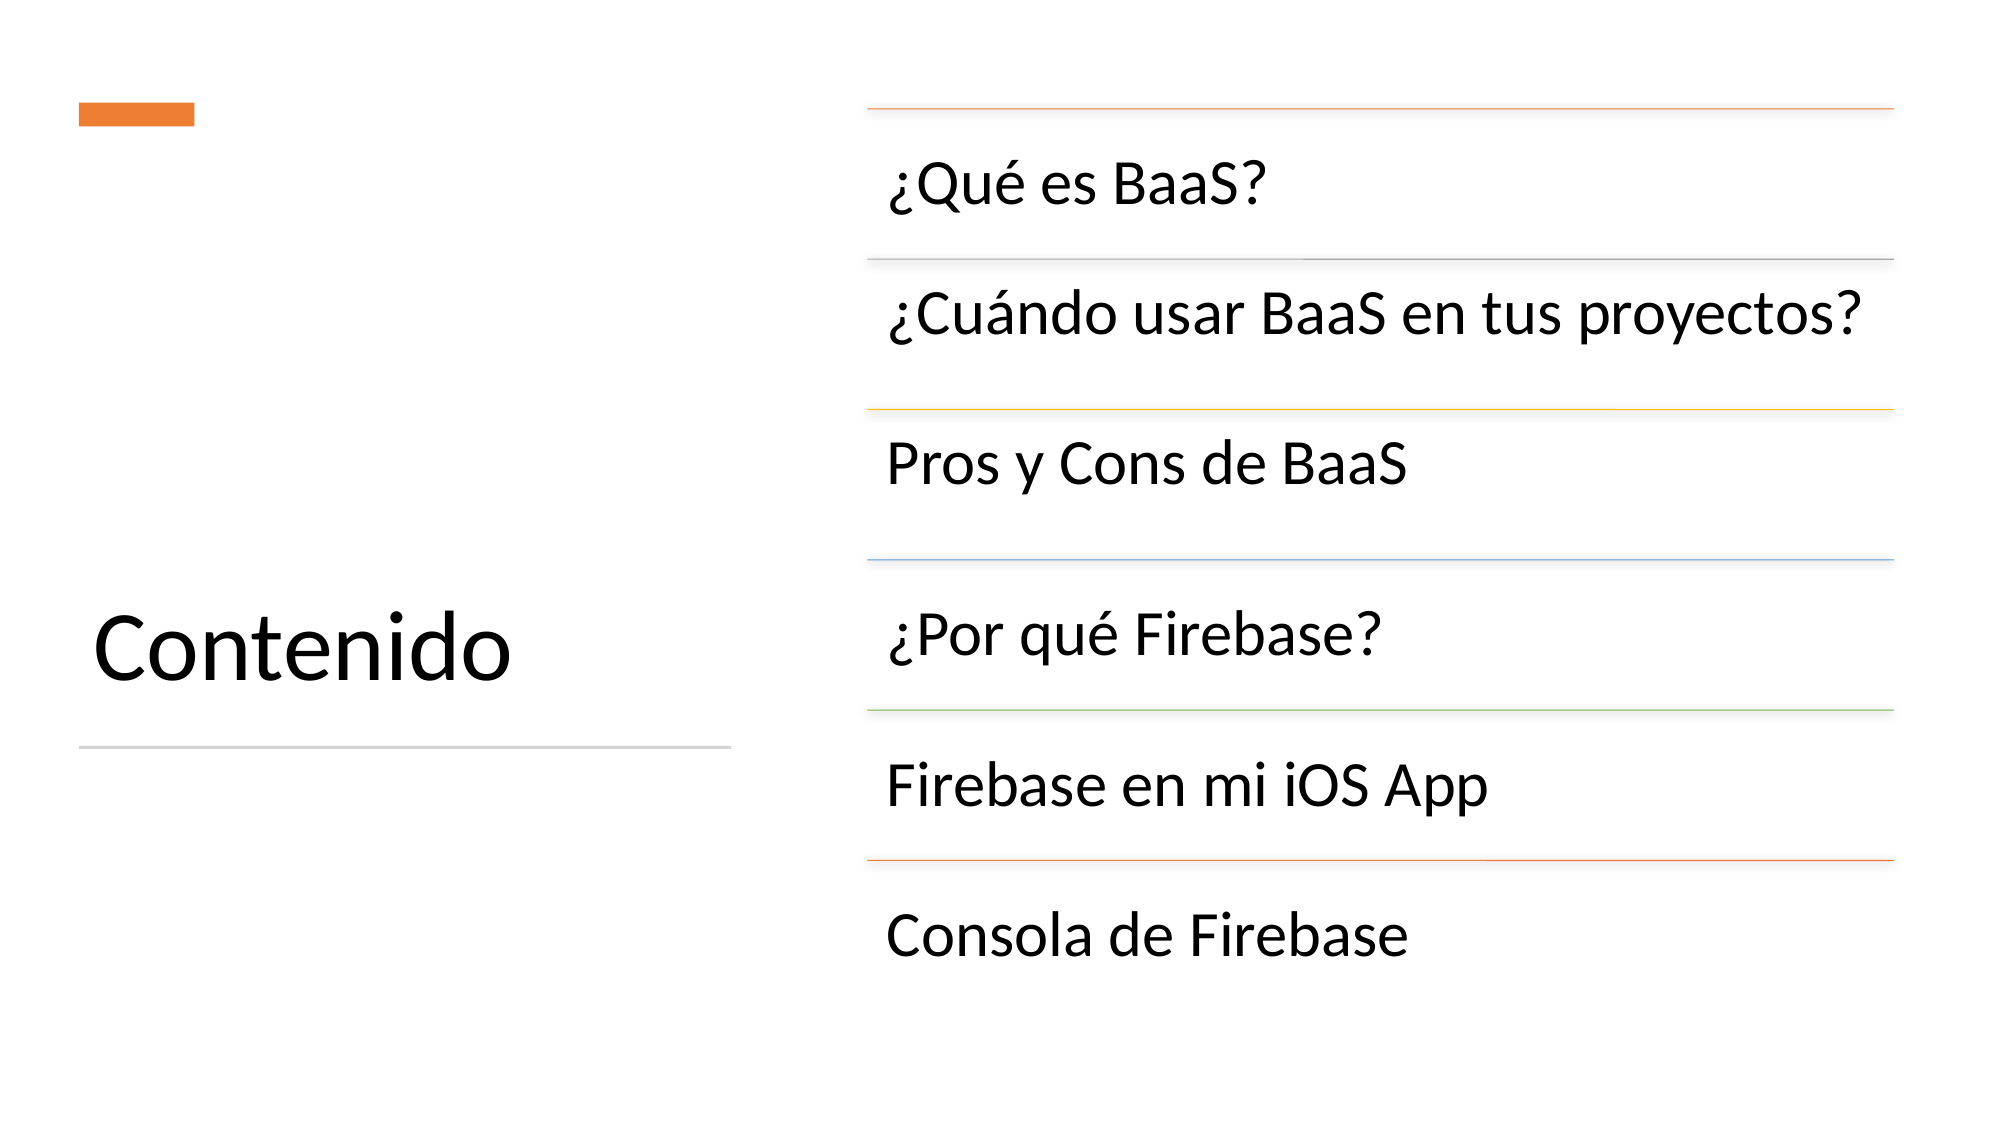

¿Qué es BaaS?
¿Cuándo usar BaaS en tus proyectos?
Pros y Cons de BaaS
¿Por qué Firebase?
Firebase en mi iOS App
Consola de Firebase
# Contenido